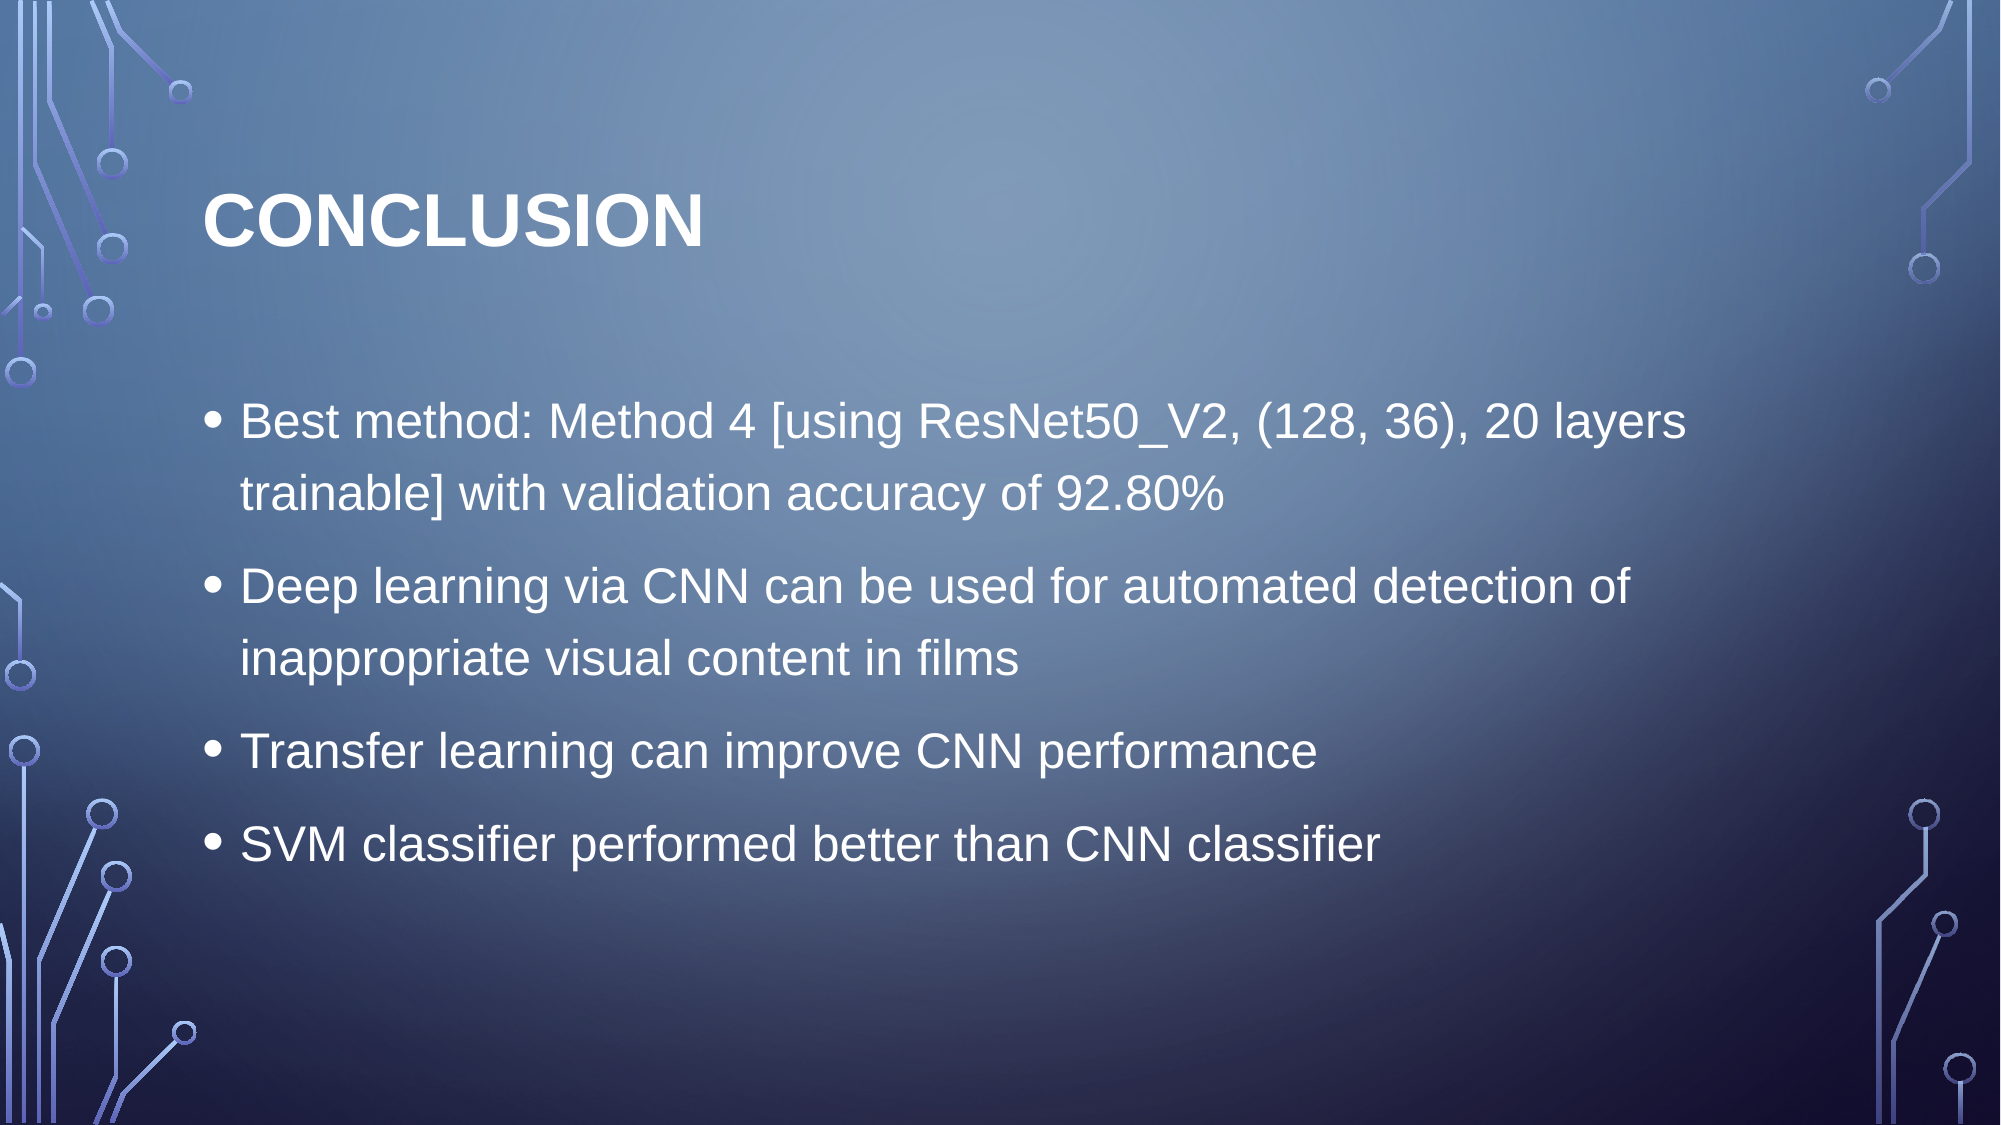

# conclusion
Best method: Method 4 [using ResNet50_V2, (128, 36), 20 layers trainable] with validation accuracy of 92.80%
Deep learning via CNN can be used for automated detection of inappropriate visual content in films
Transfer learning can improve CNN performance
SVM classifier performed better than CNN classifier